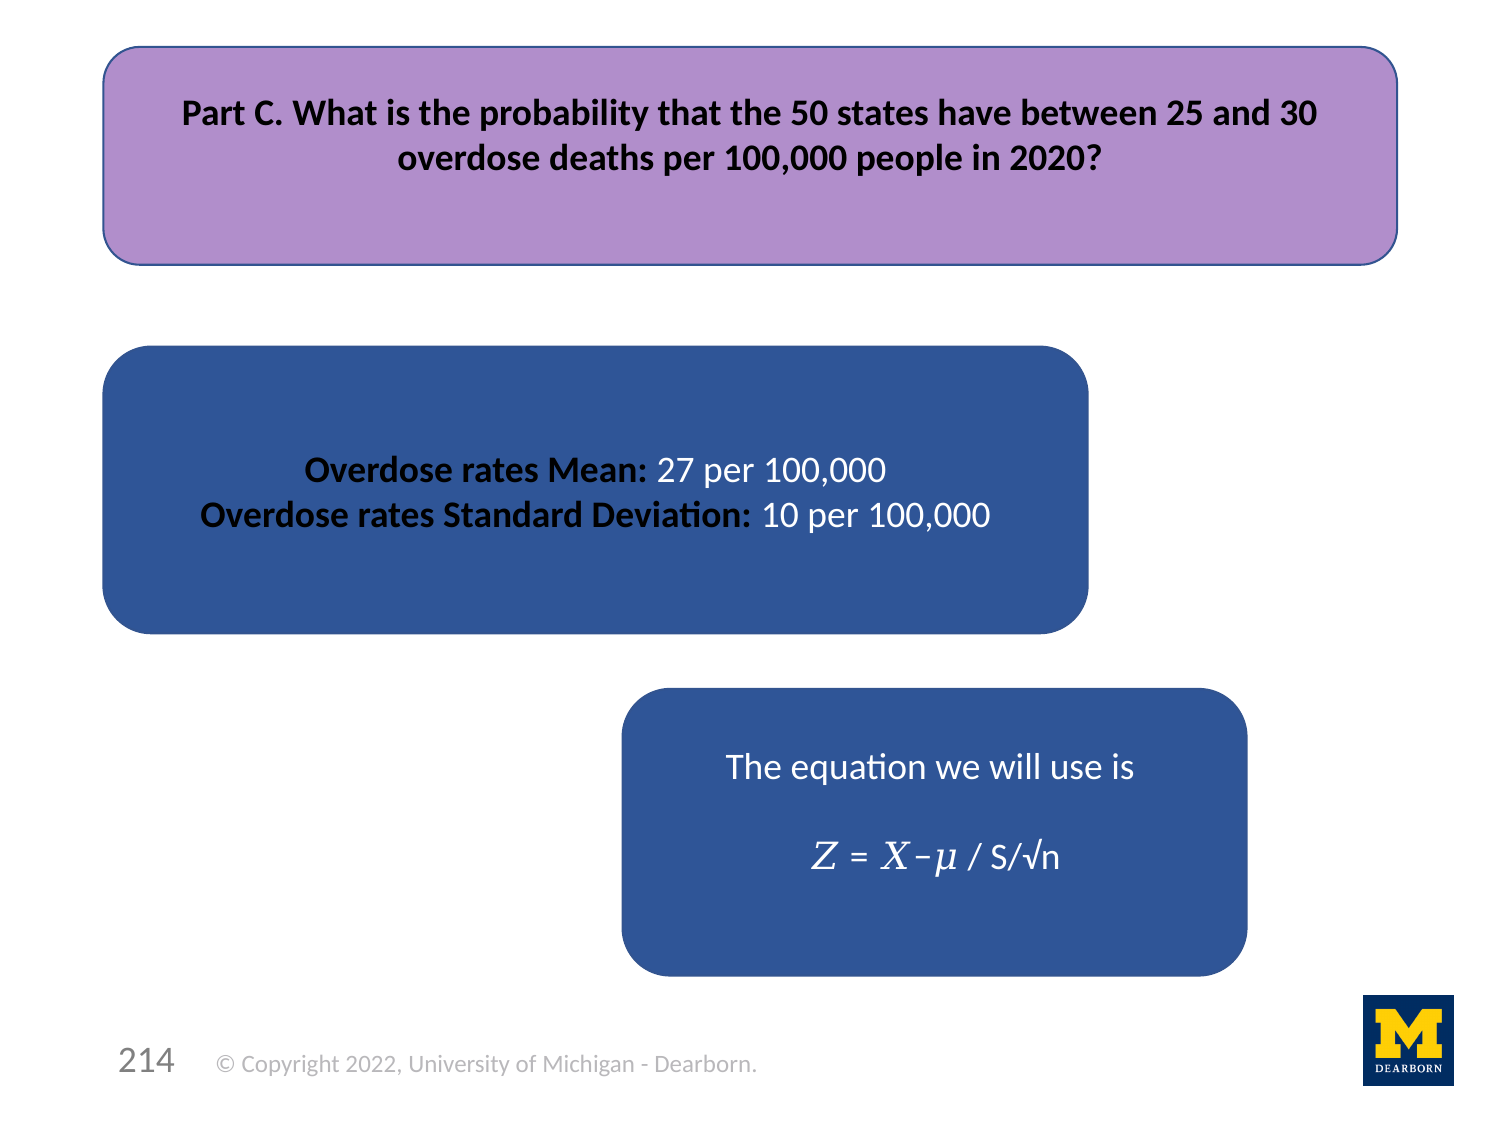

Part C. What is the probability that the 50 states have between 25 and 30 overdose deaths per 100,000 people in 2020?

Overdose rates Mean: 27 per 100,000
Overdose rates Standard Deviation: 10 per 100,000
The equation we will use is

𝑍 = 𝑋−𝜇 / S/√n